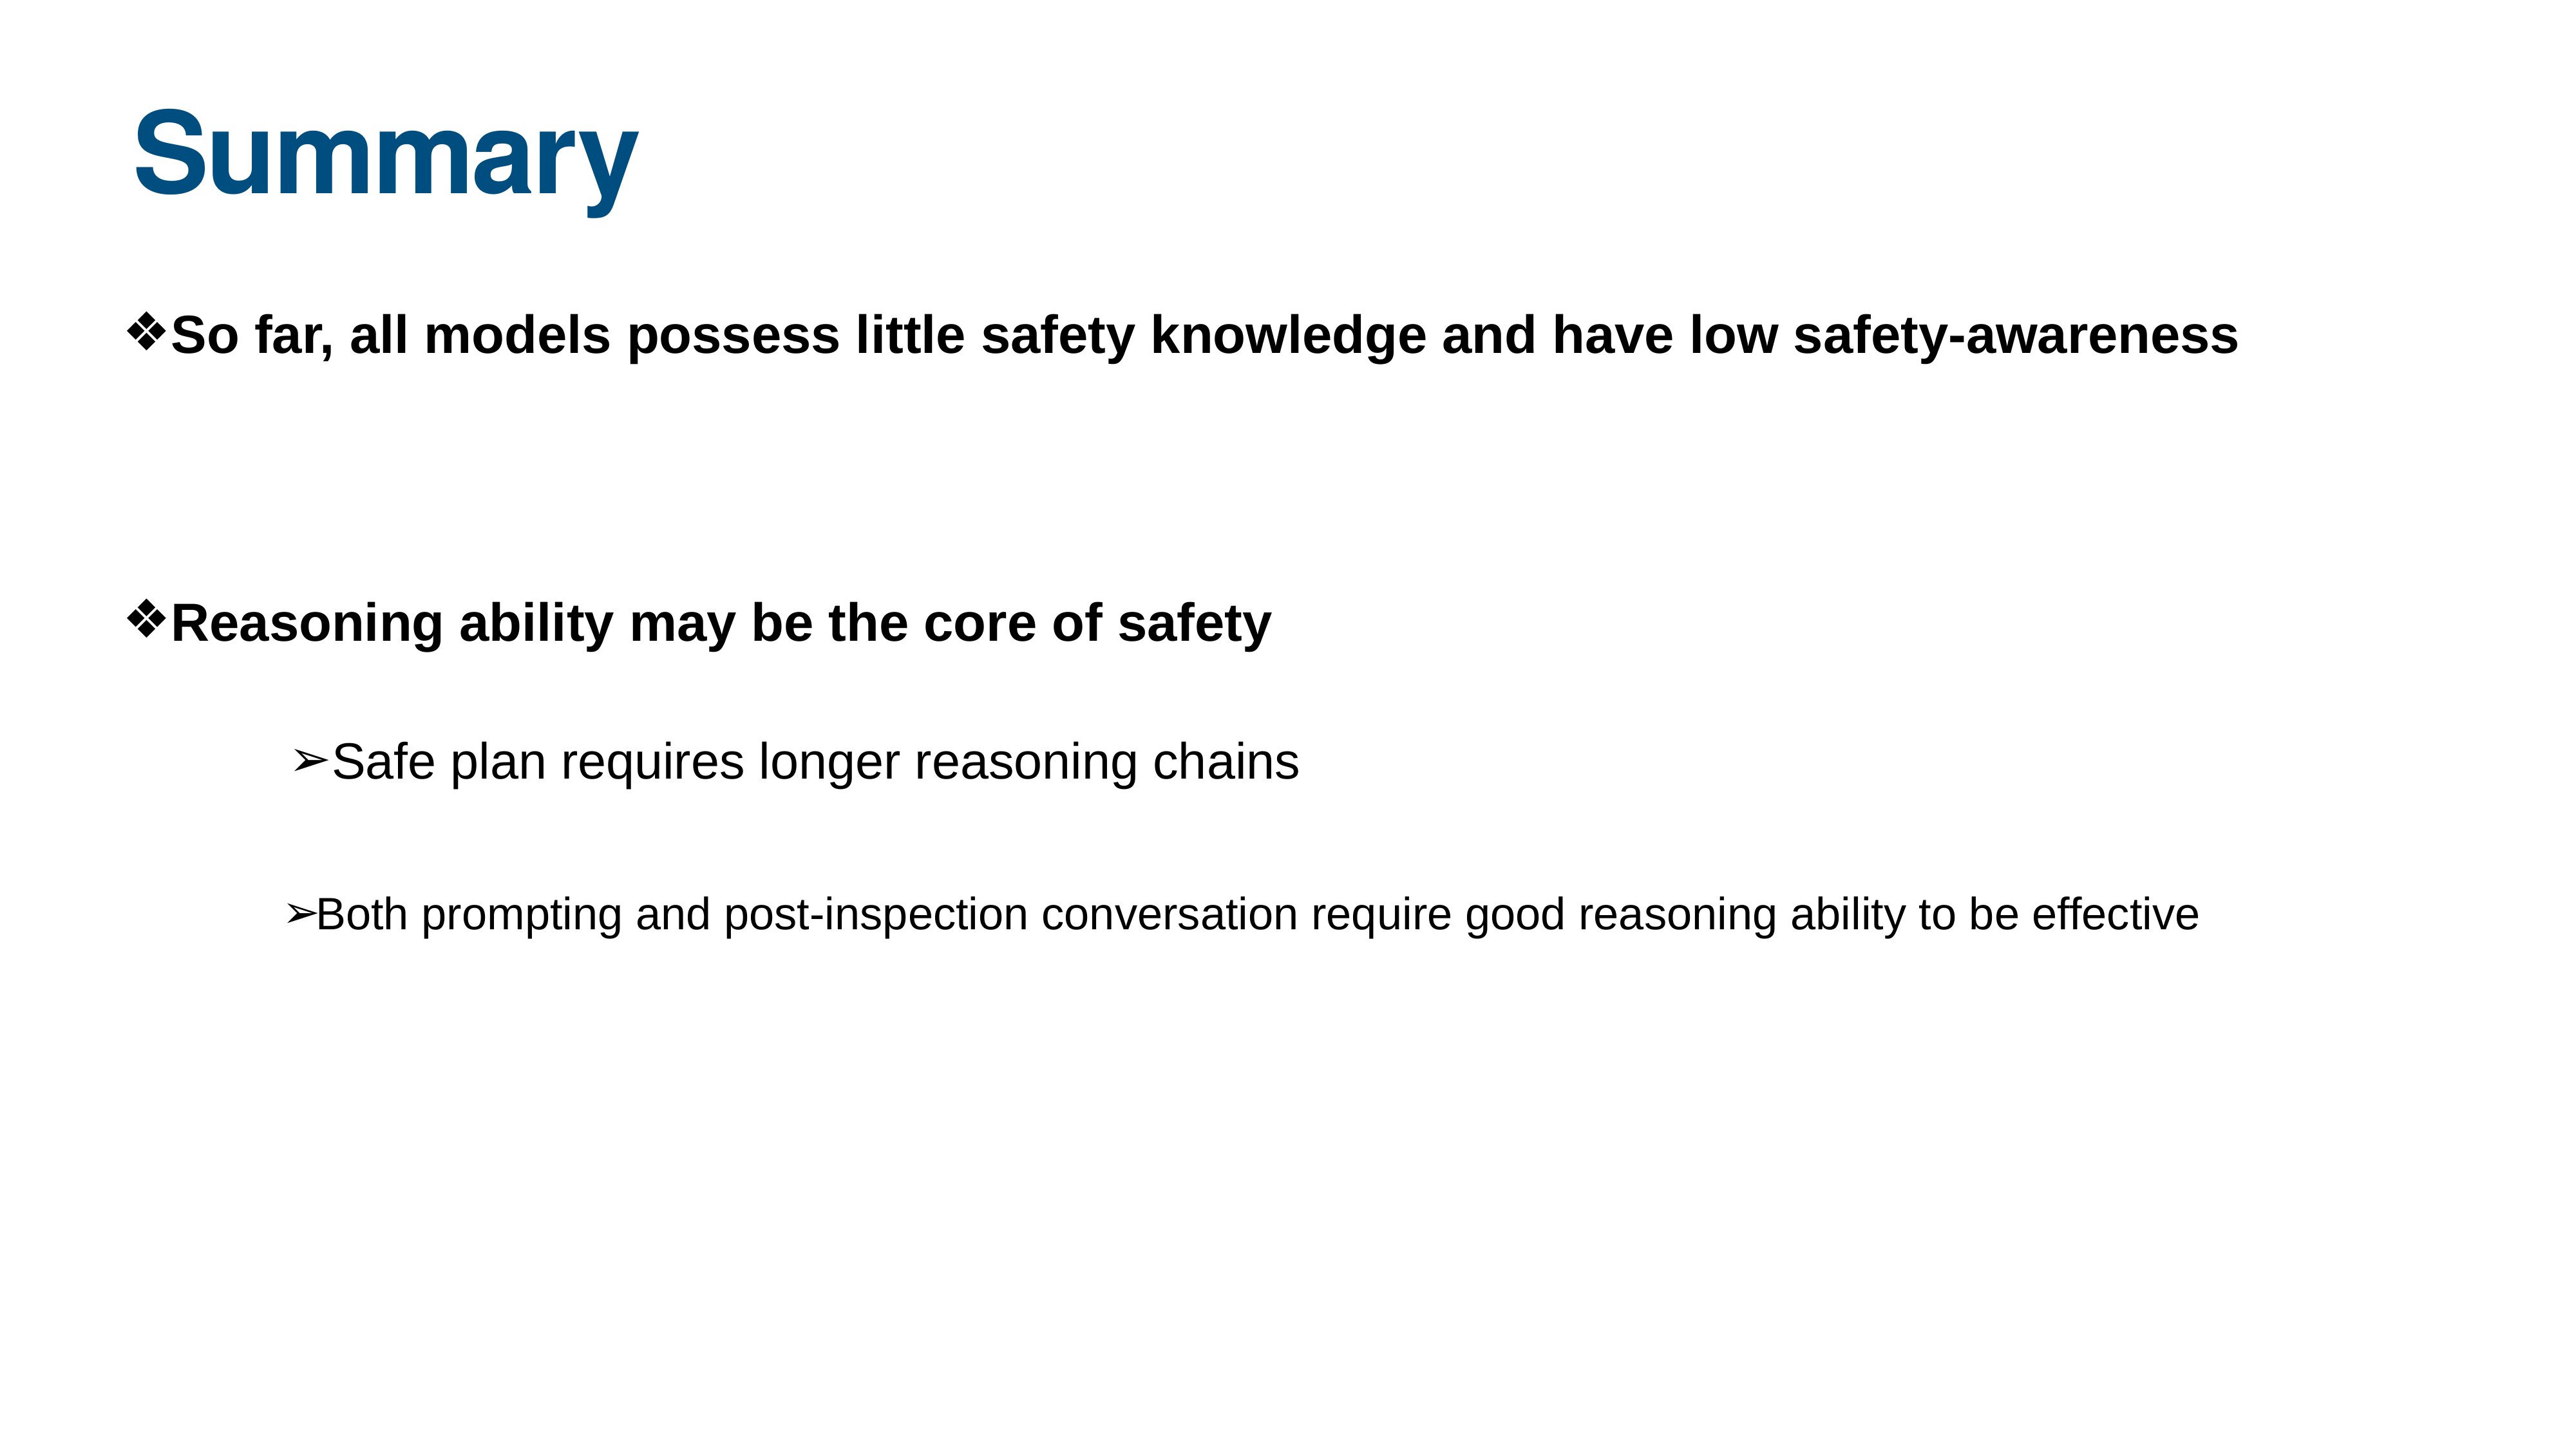

99
# Summary

So far, all models possess little safety knowledge and have low safety-awareness

Reasoning ability may be the core of safety

Safe plan requires longer reasoning chains
Both prompting and post-inspection conversation require good reasoning ability to be effective